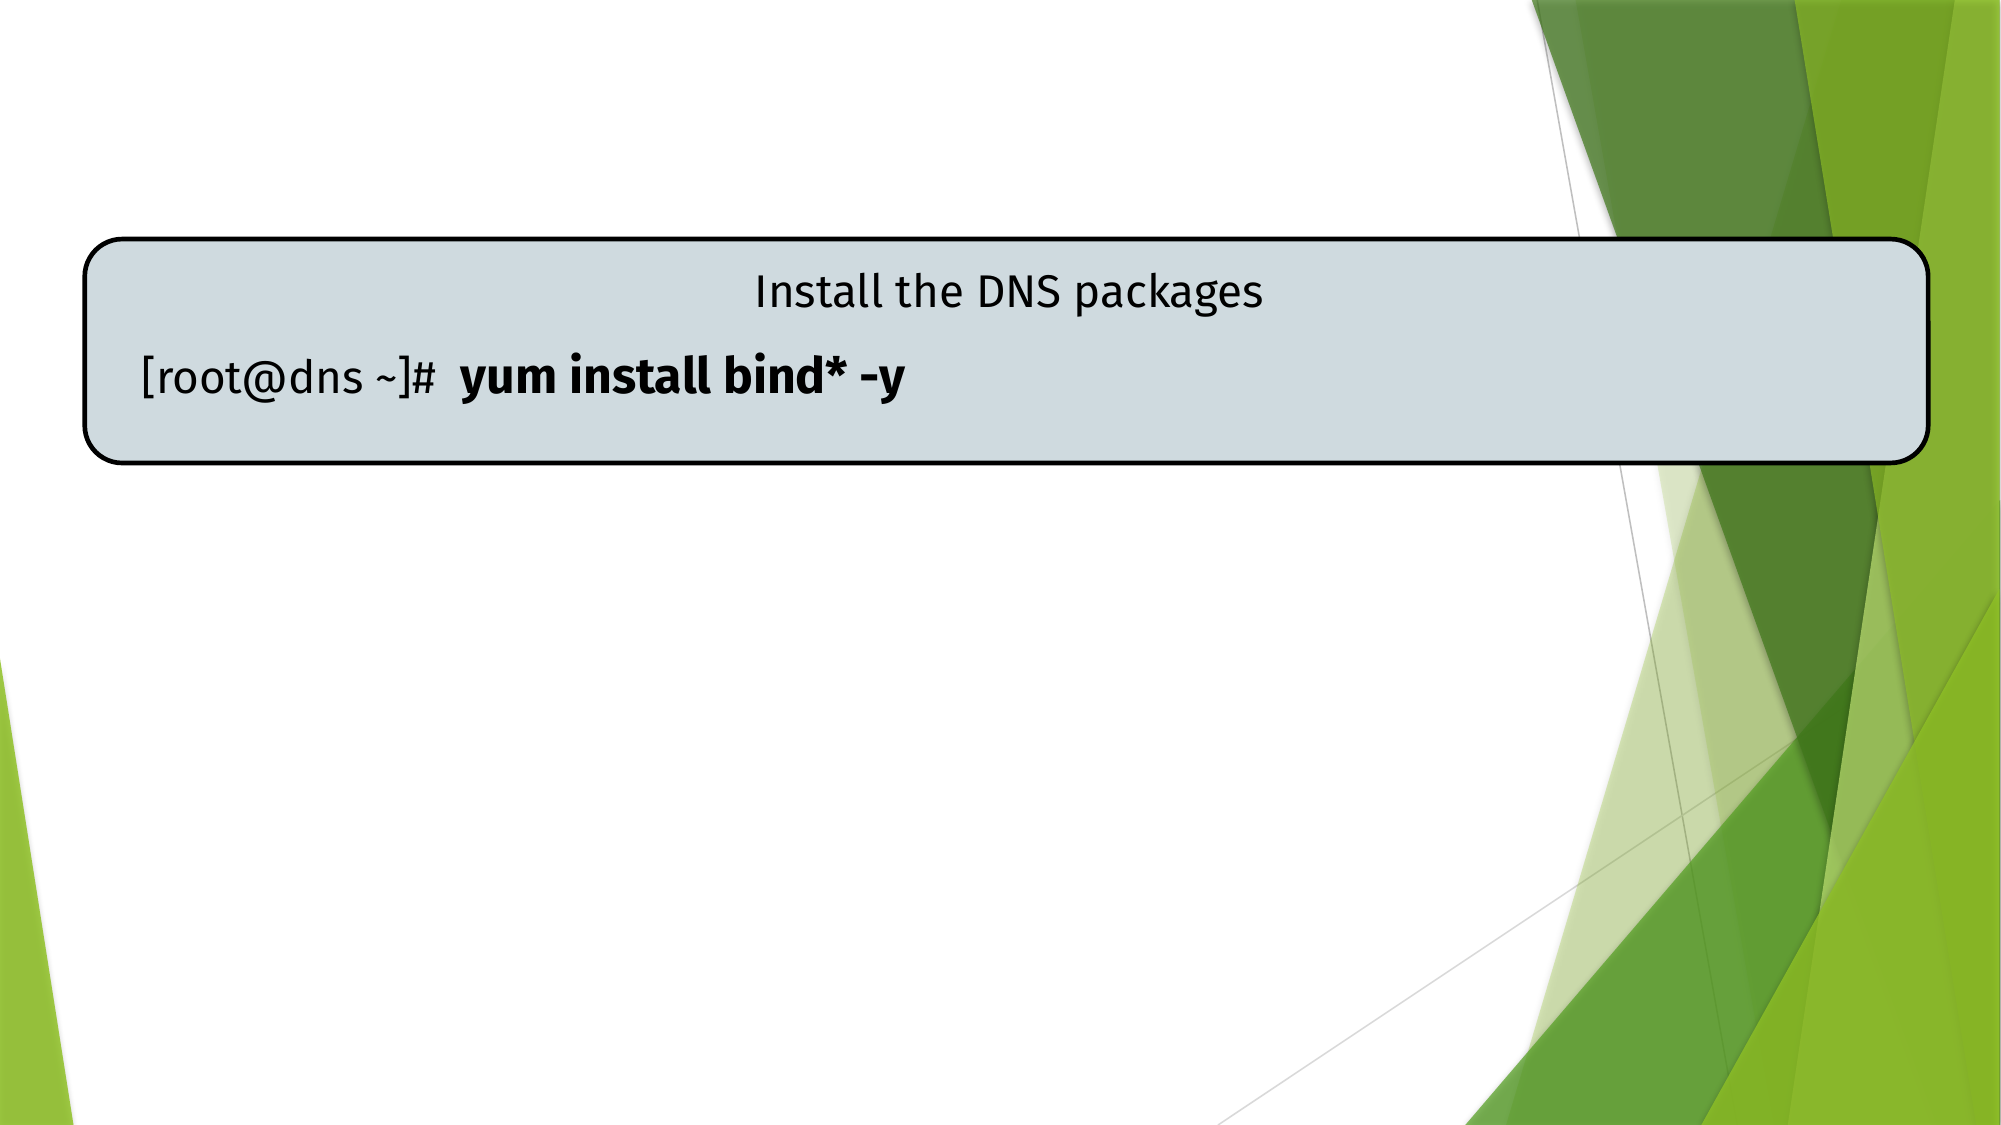

# DNS Server Configuration

Install the DNS packages
[root@dns ~]#  yum install bind* -y